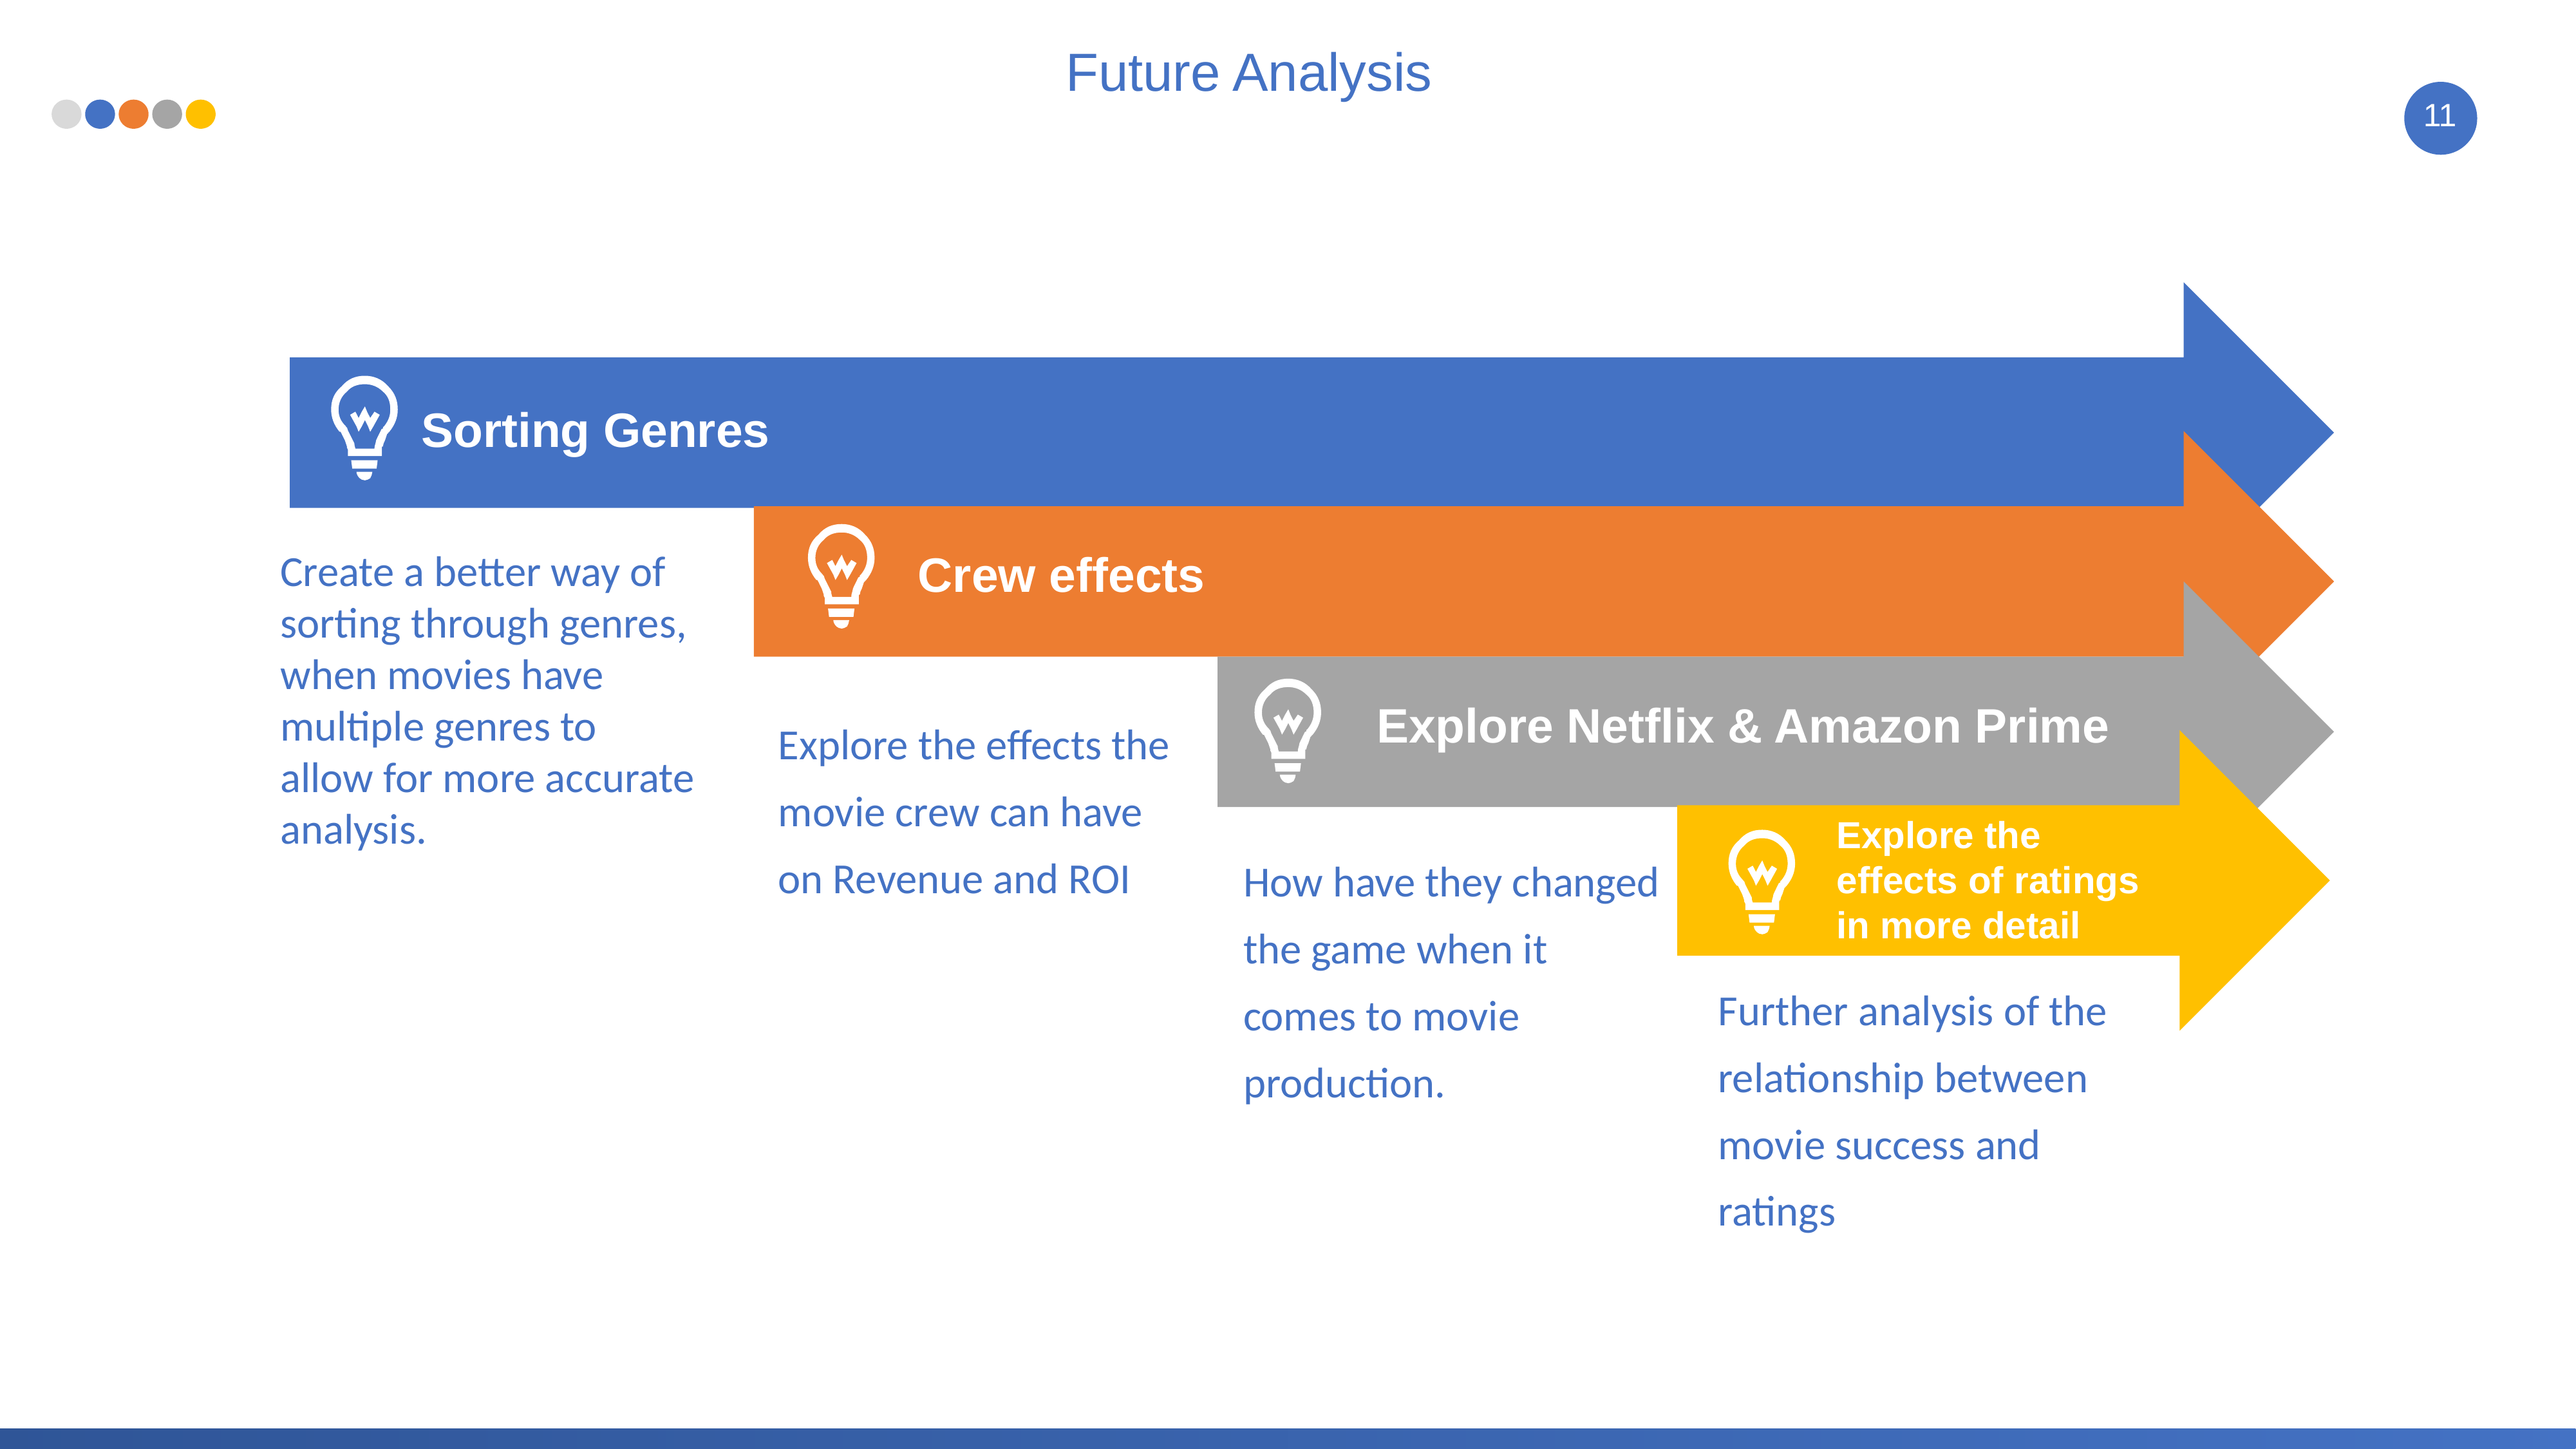

Future Analysis
11

Sorting Genres

Create a better way of sorting through genres, when movies have multiple genres to allow for more accurate analysis.
Crew effects

Explore the effects the movie crew can have on Revenue and ROI

Explore Netflix & Amazon Prime

Explore the effects of ratings in more detail
How have they changed the game when it comes to movie production.

Further analysis of the relationship between movie success and ratings